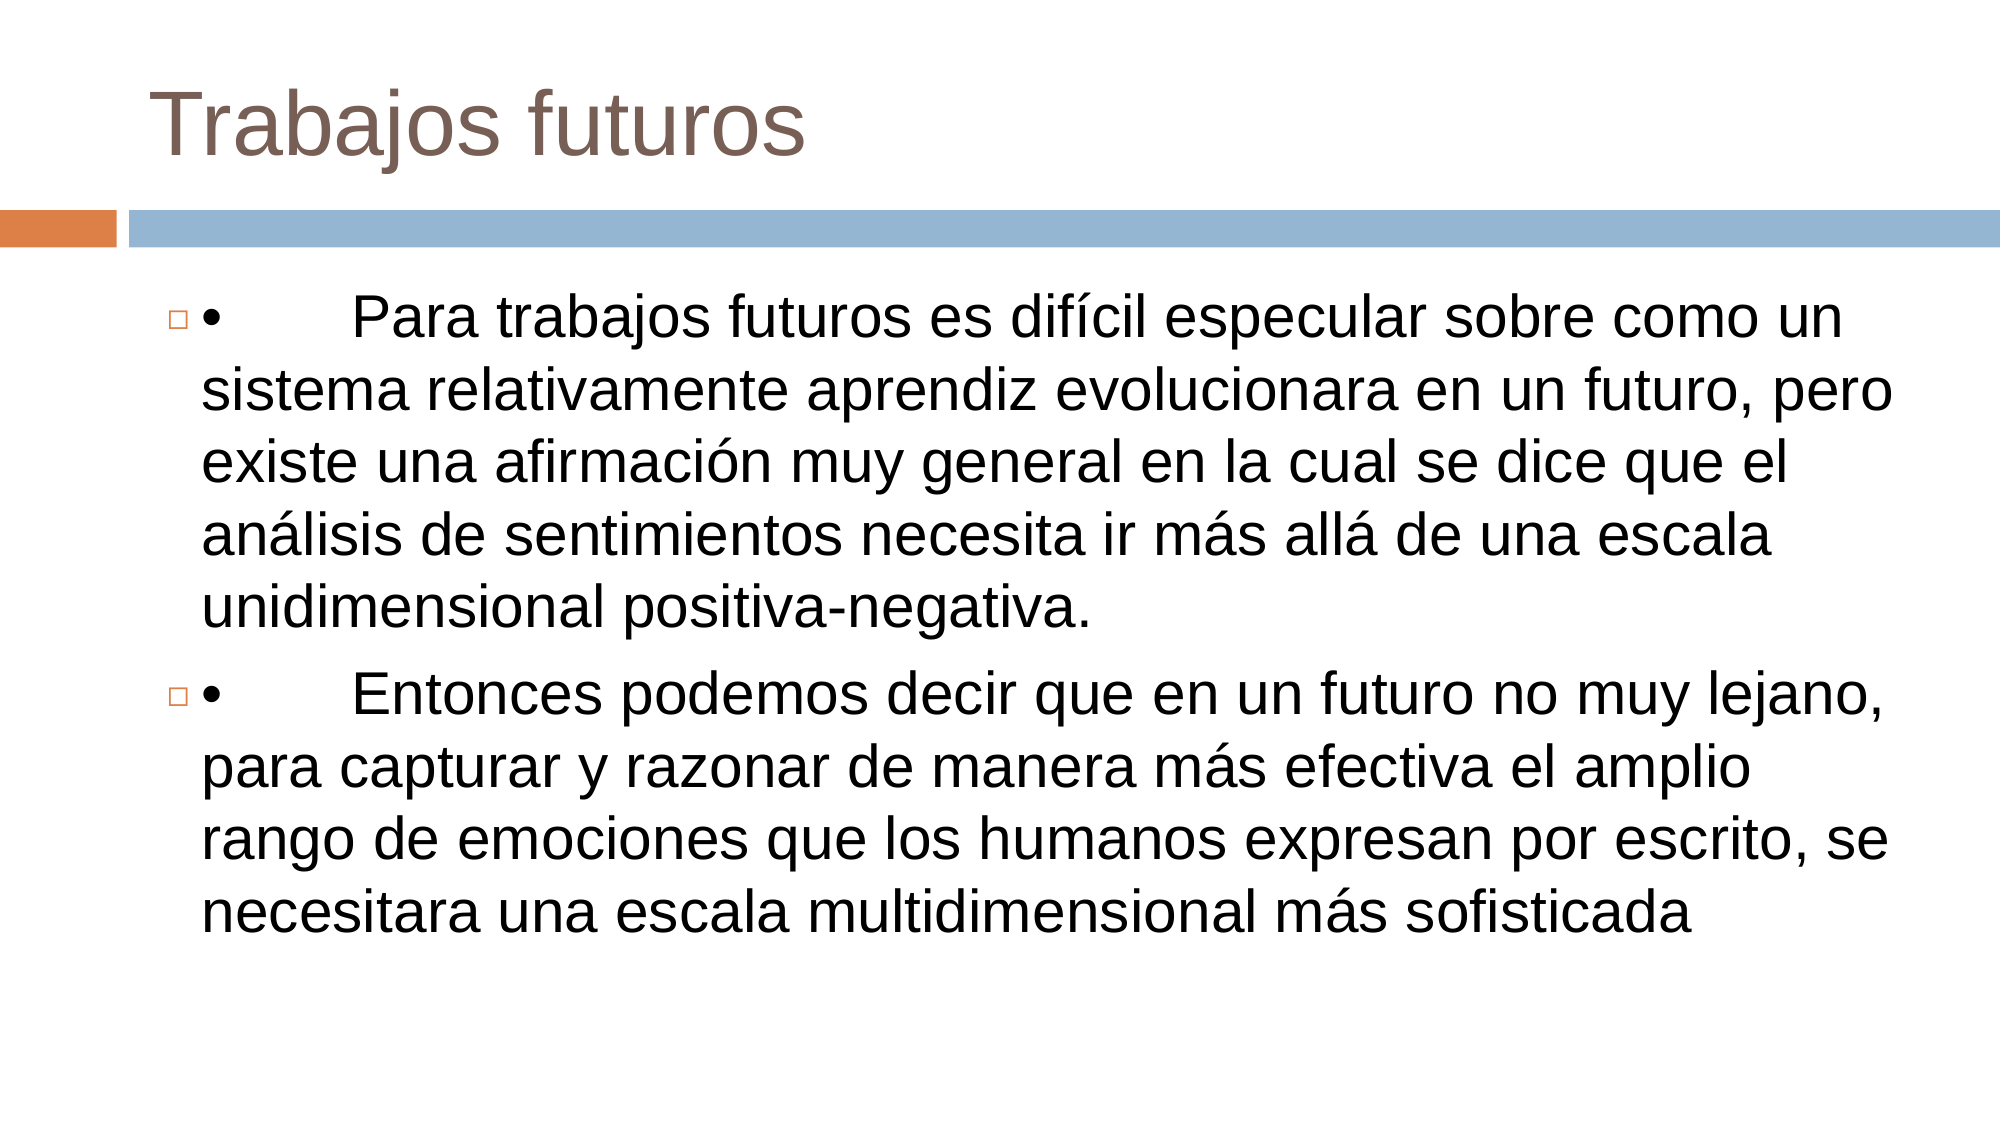

# Trabajos futuros
•	Para trabajos futuros es difícil especular sobre como un sistema relativamente aprendiz evolucionara en un futuro, pero existe una afirmación muy general en la cual se dice que el análisis de sentimientos necesita ir más allá de una escala unidimensional positiva-negativa.
•	Entonces podemos decir que en un futuro no muy lejano, para capturar y razonar de manera más efectiva el amplio rango de emociones que los humanos expresan por escrito, se necesitara una escala multidimensional más sofisticada